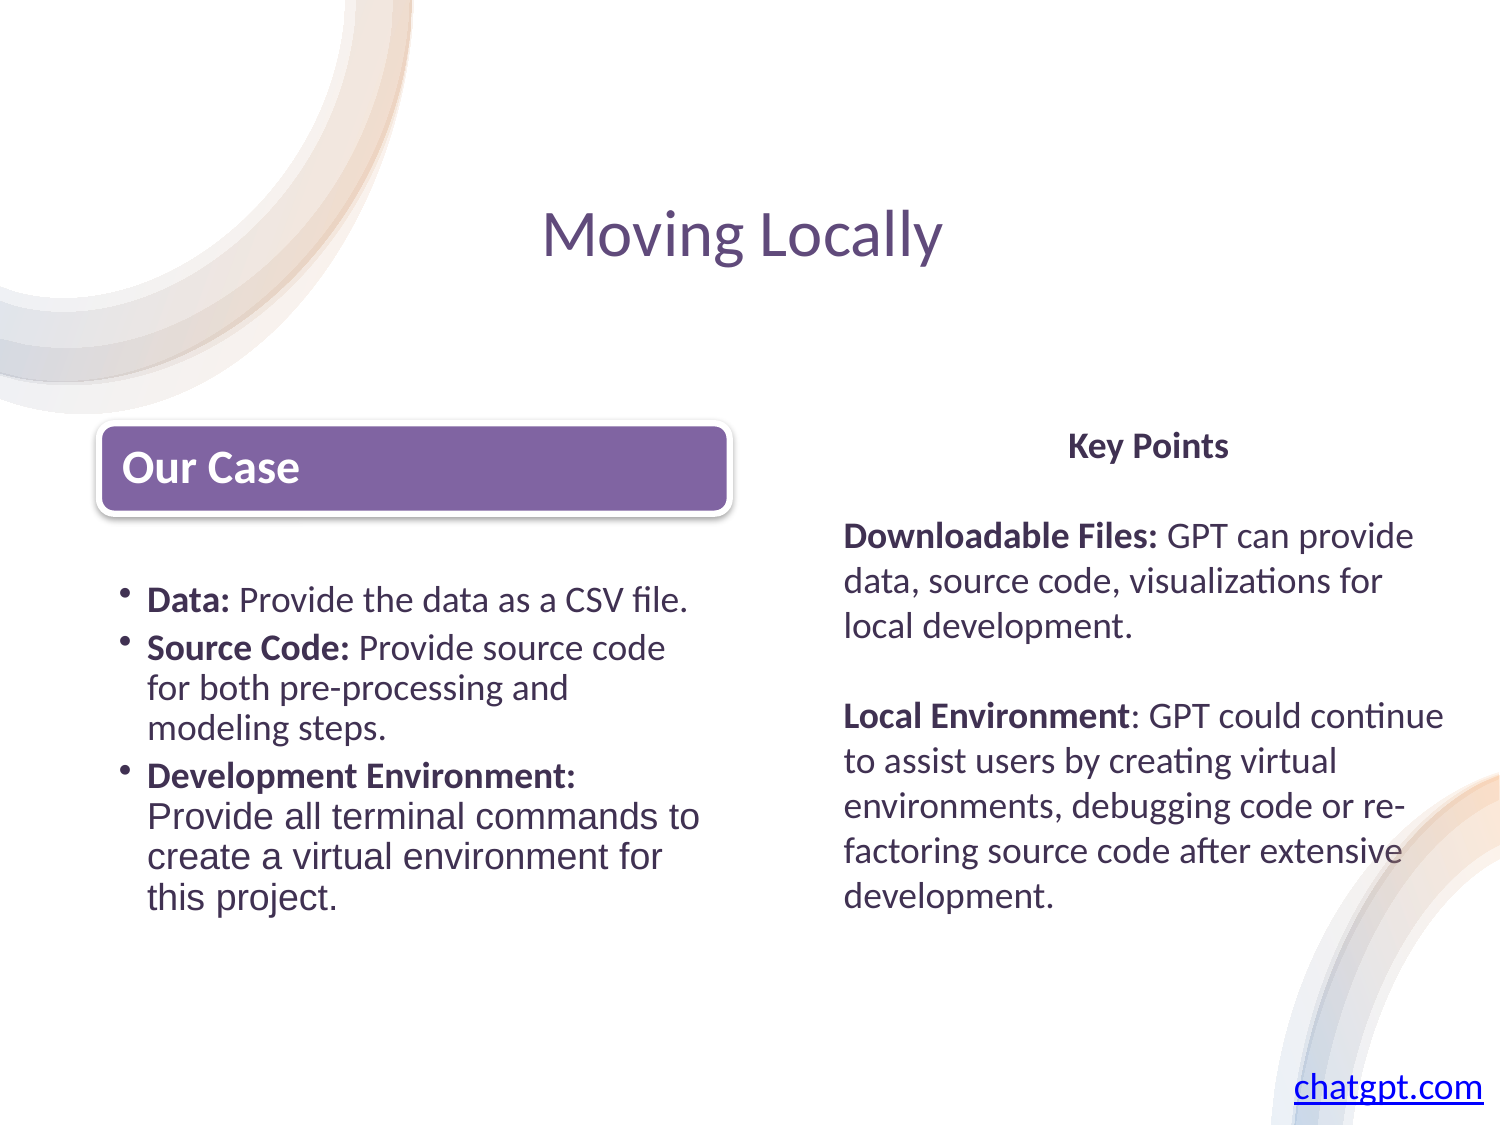

# Moving Locally
Key Points

Downloadable Files: GPT can provide data, source code, visualizations for local development.

Local Environment: GPT could continue to assist users by creating virtual environments, debugging code or re-factoring source code after extensive development.
Our Case

Data: Provide the data as a CSV file.
Source Code: Provide source code for both pre-processing and modeling steps.
Development Environment: Provide all terminal commands to create a virtual environment for this project.

chatgpt.com